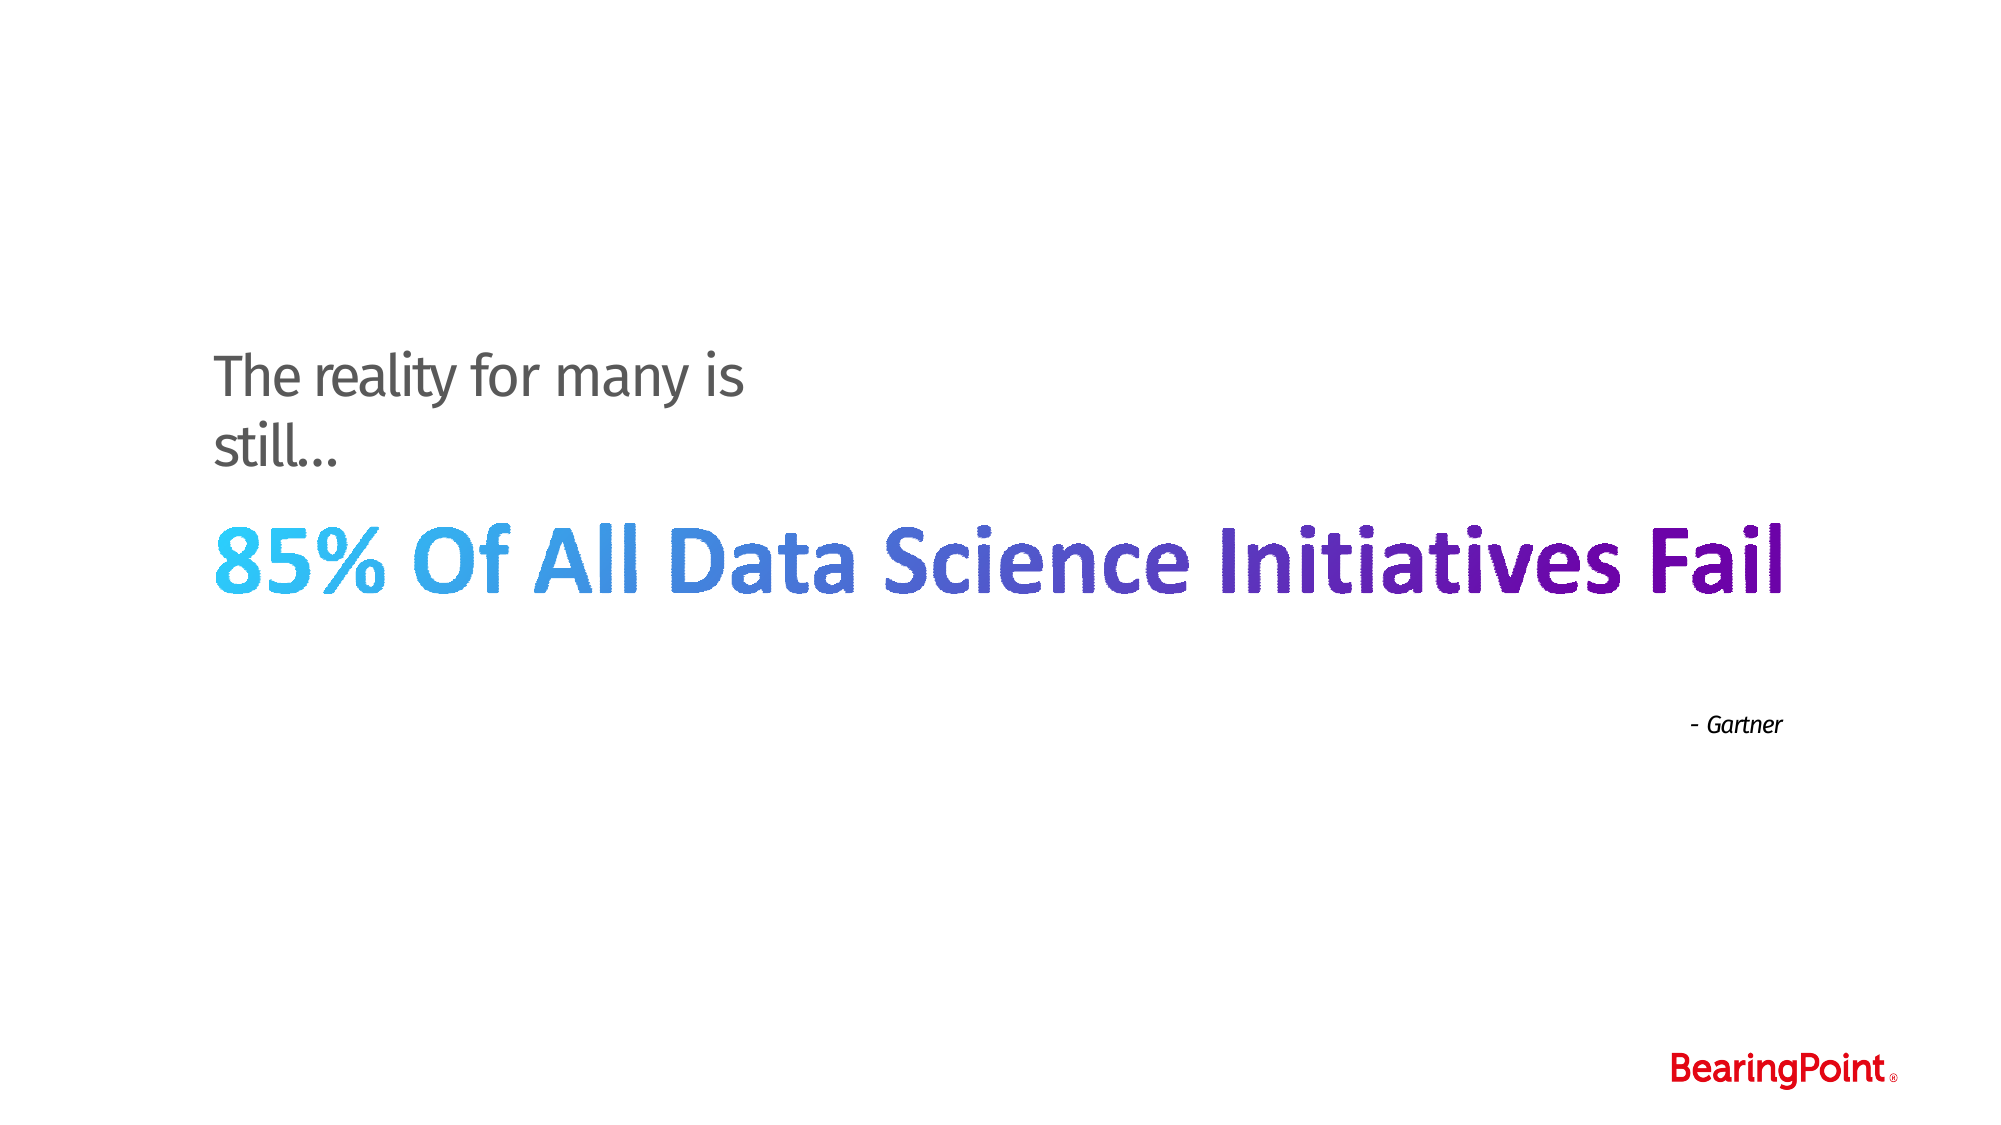

# The reality for many is still…

- Gartner